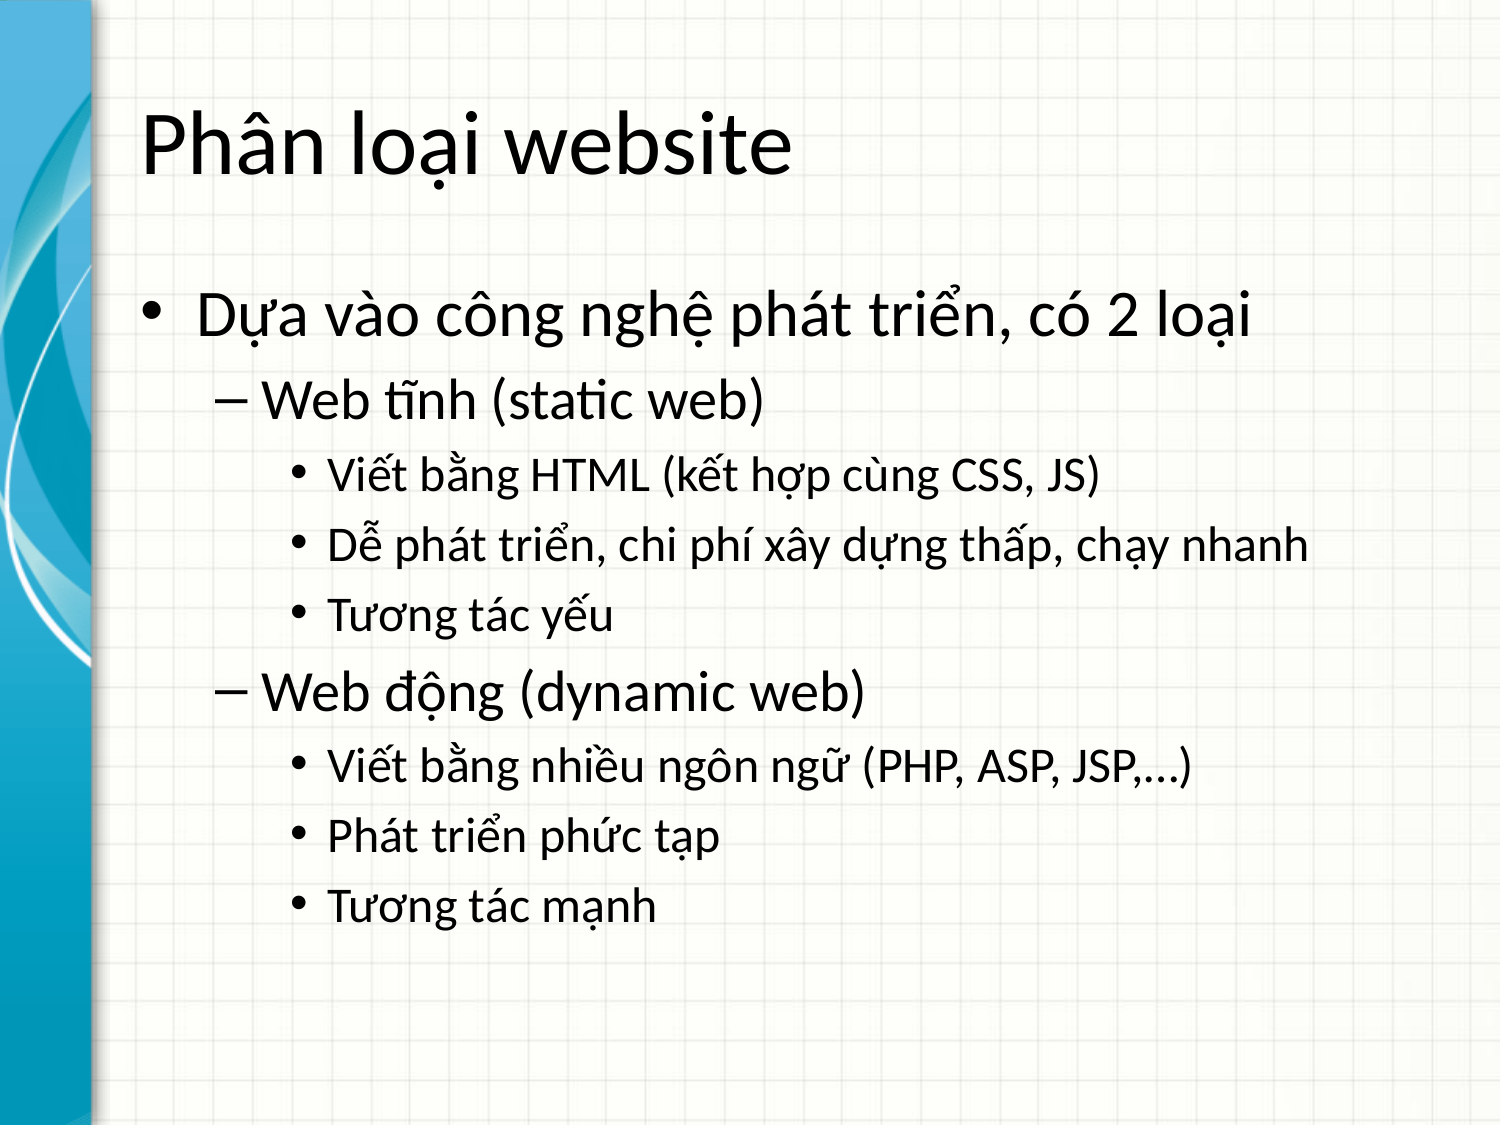

# Phân loại website
Dựa vào công nghệ phát triển, có 2 loại
Web tĩnh (static web)
Viết bằng HTML (kết hợp cùng CSS, JS)
Dễ phát triển, chi phí xây dựng thấp, chạy nhanh
Tương tác yếu
Web động (dynamic web)
Viết bằng nhiều ngôn ngữ (PHP, ASP, JSP,…)
Phát triển phức tạp
Tương tác mạnh